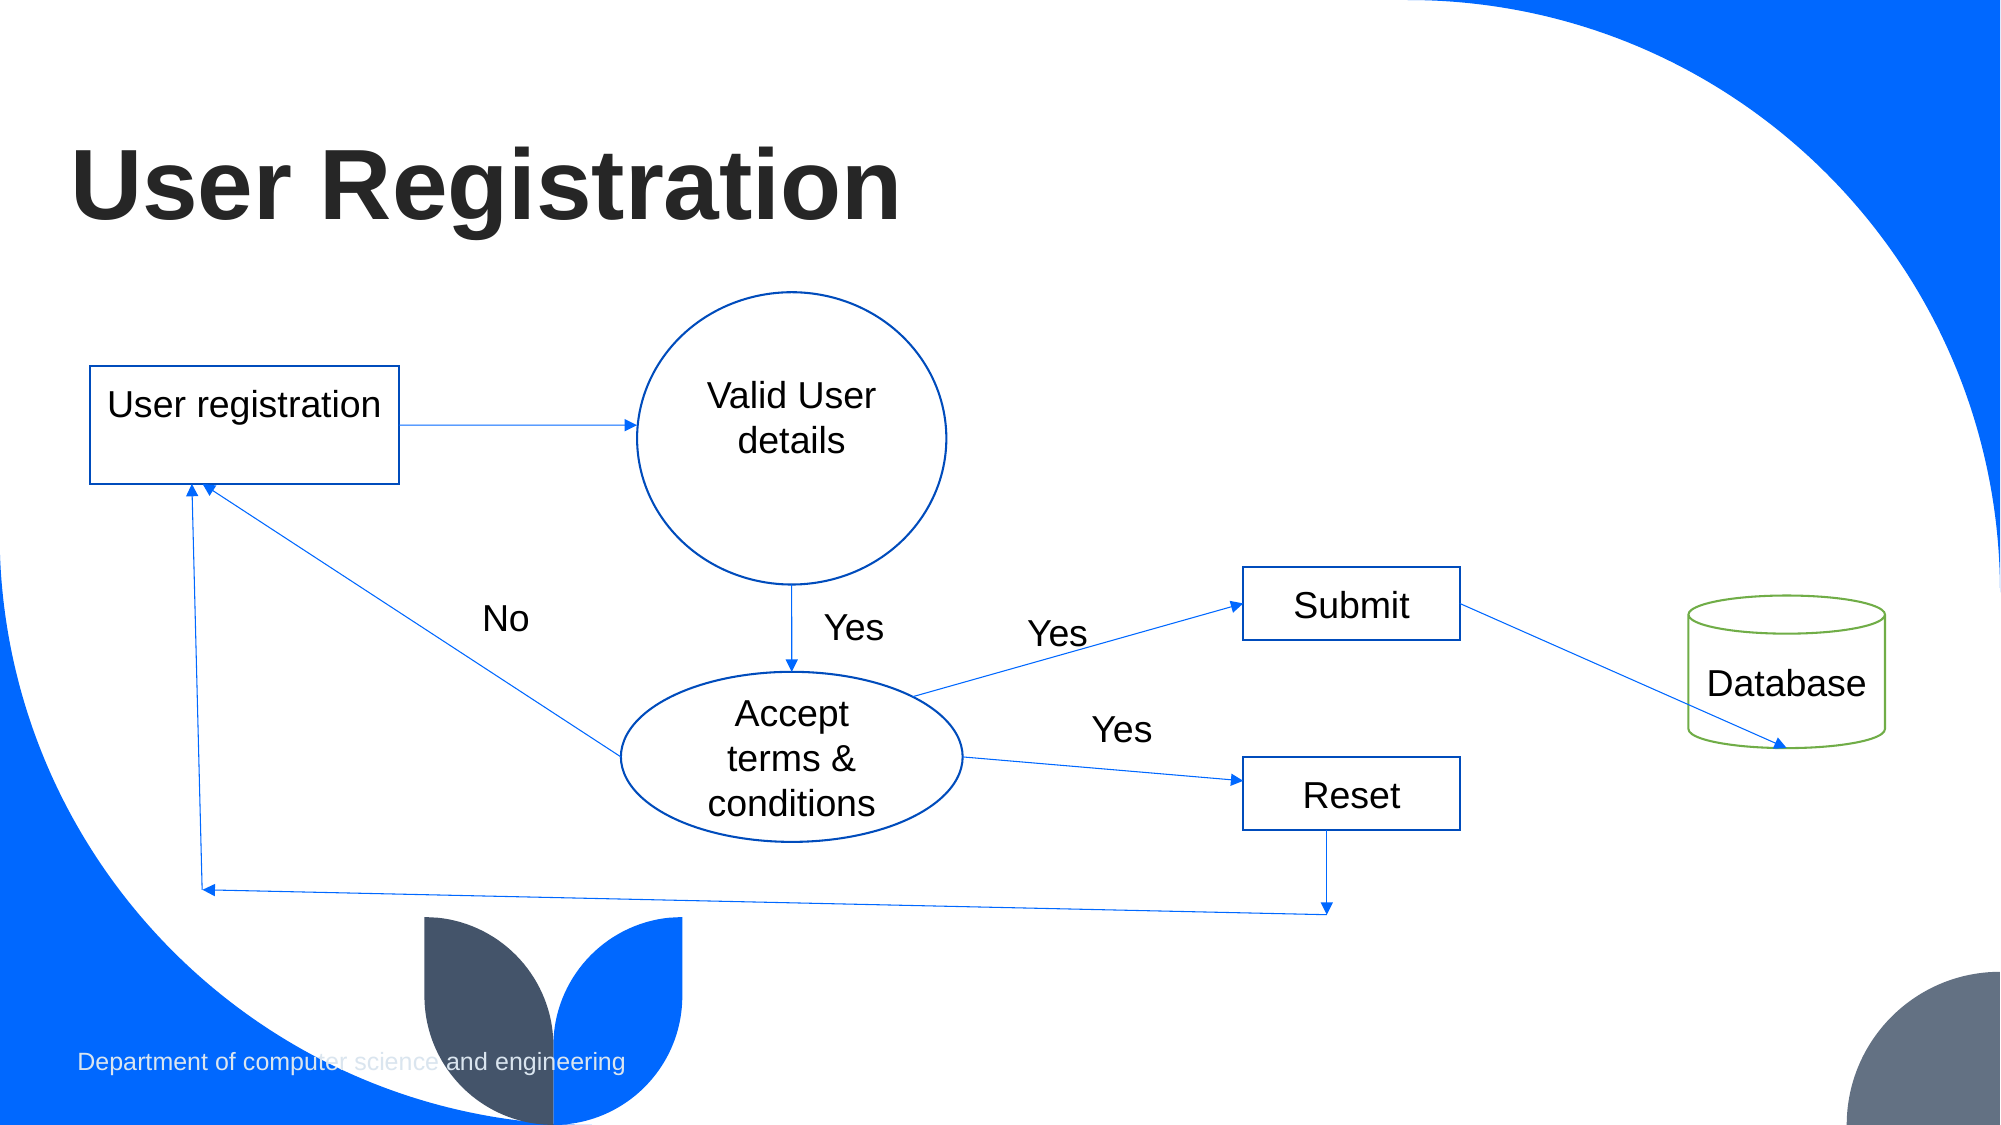

# User Registration
Valid User details

User registration

Submit
No
Yes
Database
Yes
Accept terms & conditions
Yes
Reset
Department of computer science and engineering